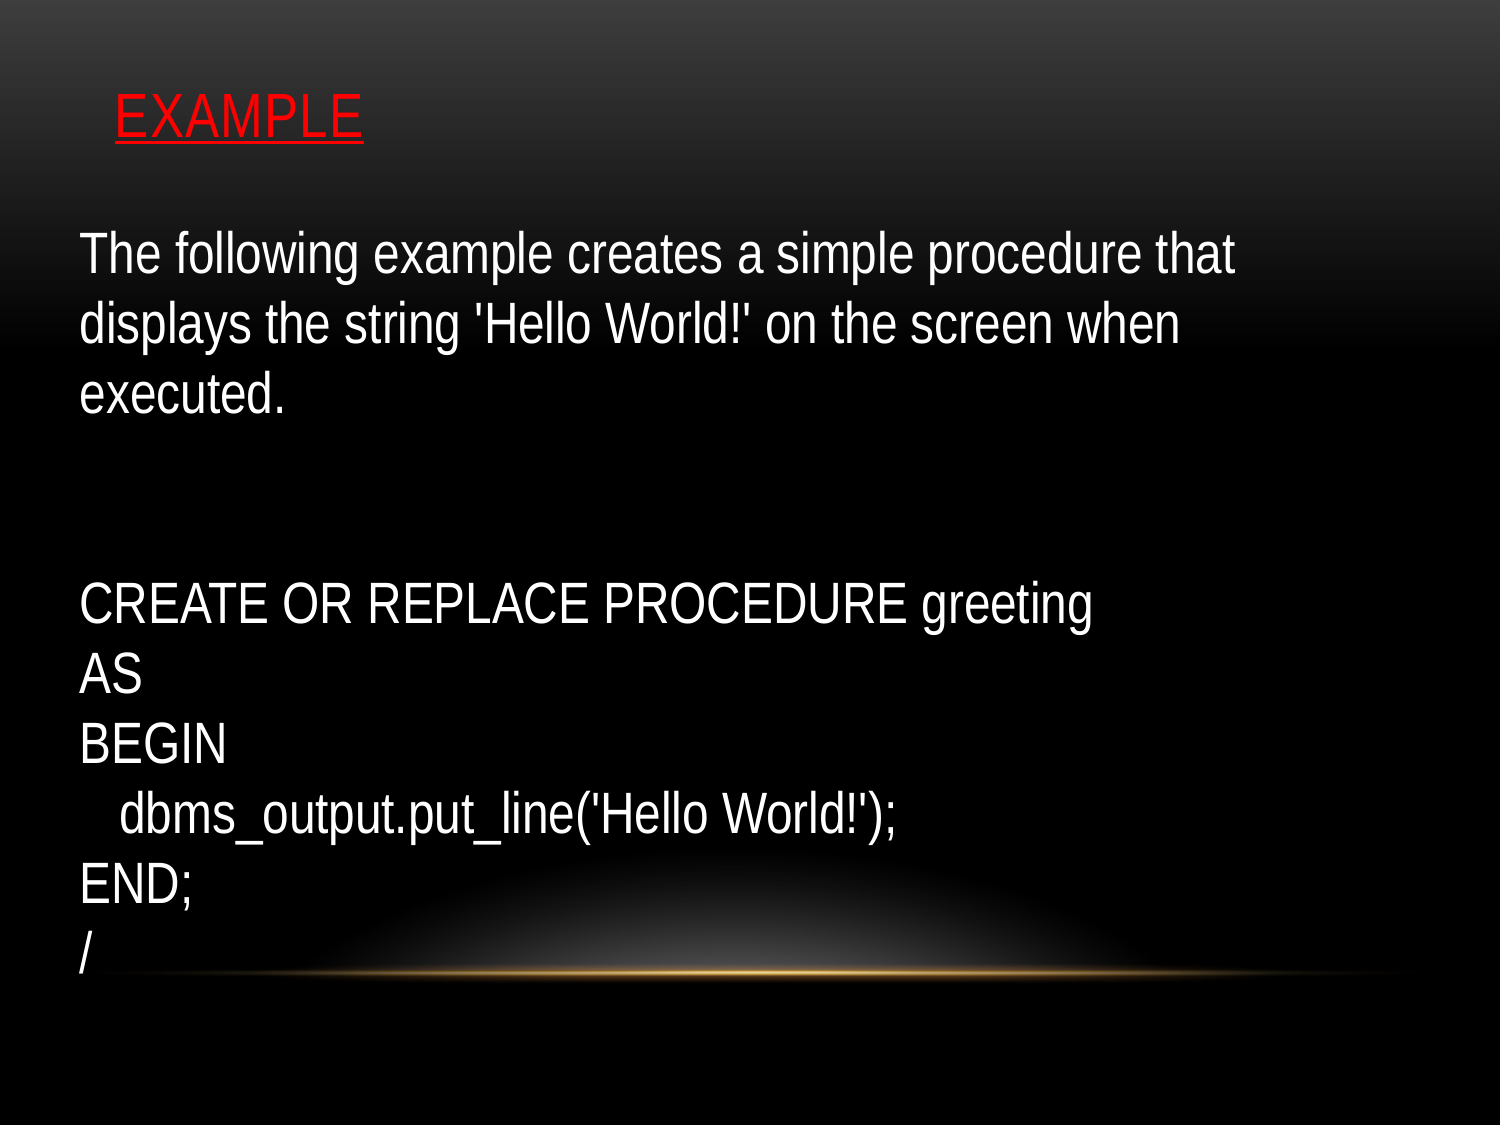

# Example
The following example creates a simple procedure that displays the string 'Hello World!' on the screen when executed.

CREATE OR REPLACE PROCEDURE greeting
AS
BEGIN
   dbms_output.put_line('Hello World!');
END;
/